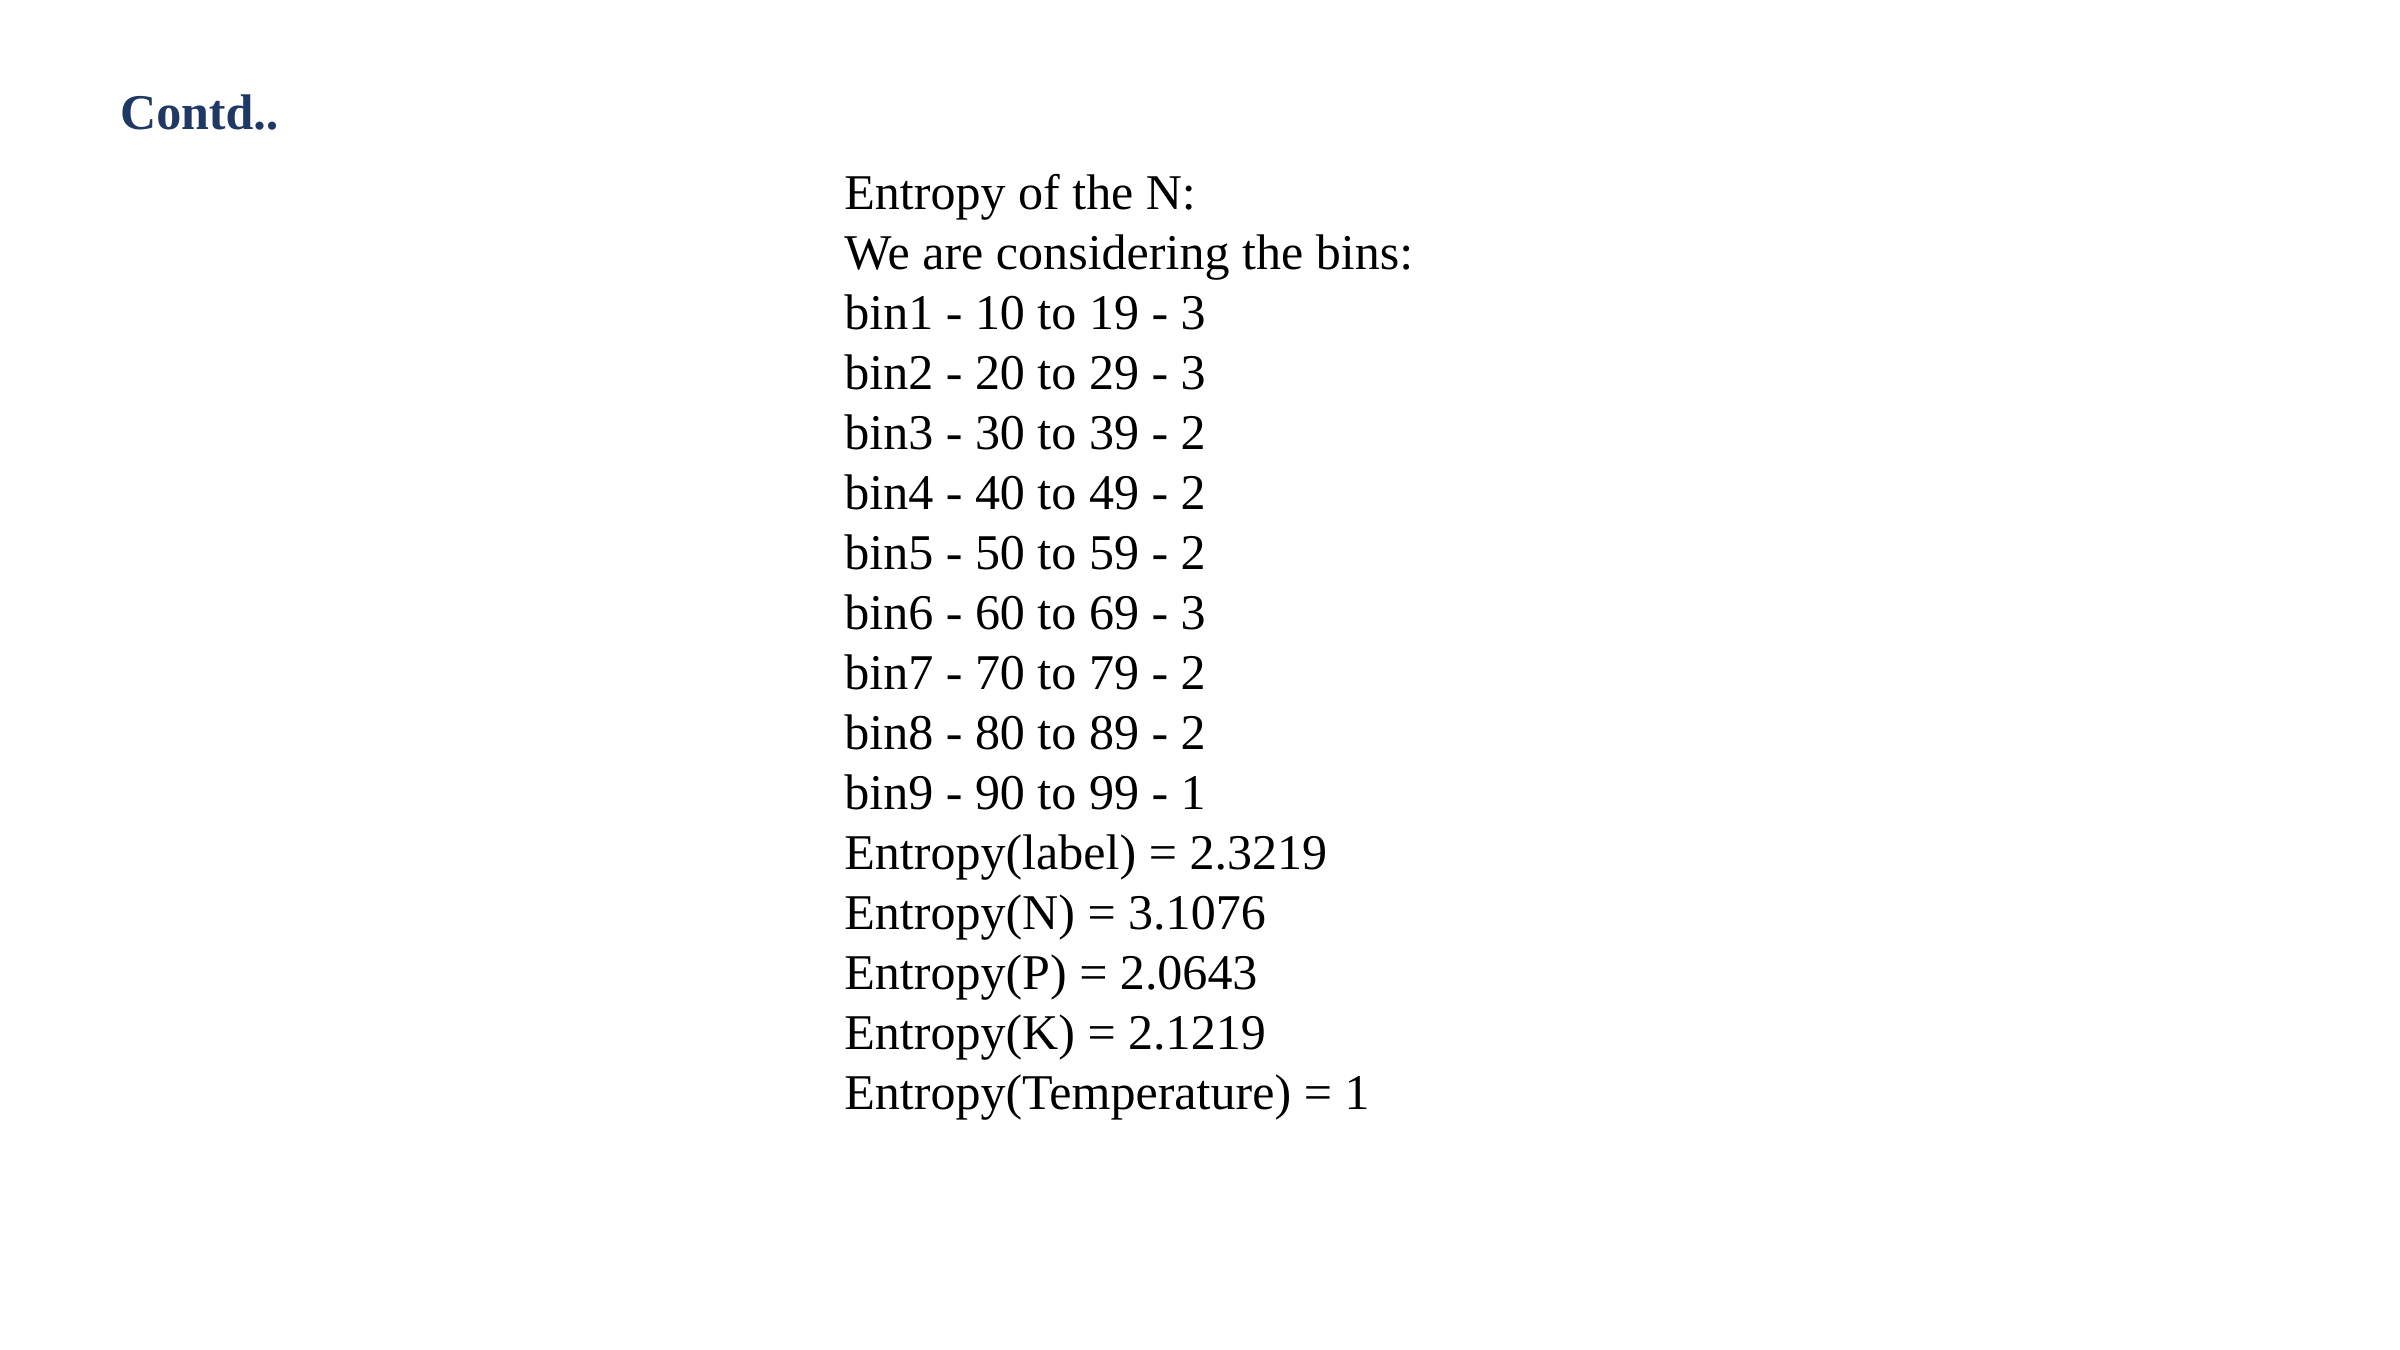

Contd..

Entropy of the N:
We are considering the bins:
bin1 - 10 to 19 - 3
bin2 - 20 to 29 - 3
bin3 - 30 to 39 - 2
bin4 - 40 to 49 - 2
bin5 - 50 to 59 - 2
bin6 - 60 to 69 - 3
bin7 - 70 to 79 - 2
bin8 - 80 to 89 - 2
bin9 - 90 to 99 - 1
Entropy(label) = 2.3219
Entropy(N) = 3.1076
Entropy(P) = 2.0643
Entropy(K) = 2.1219
Entropy(Temperature) = 1